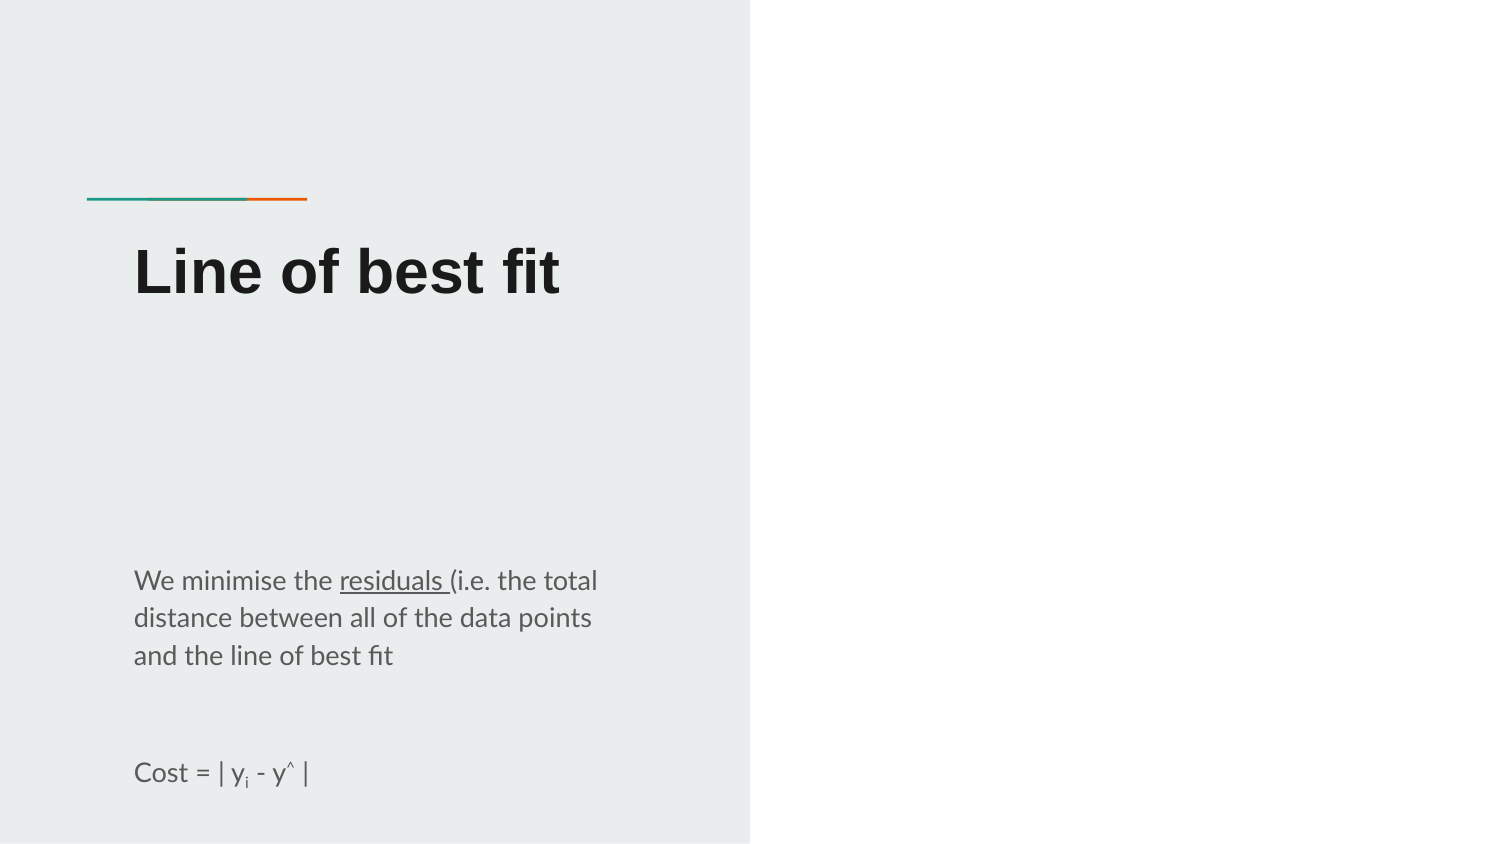

# Line of best fit
We minimise the residuals (i.e. the total distance between all of the data points and the line of best fit

Cost = | yi - y^ |